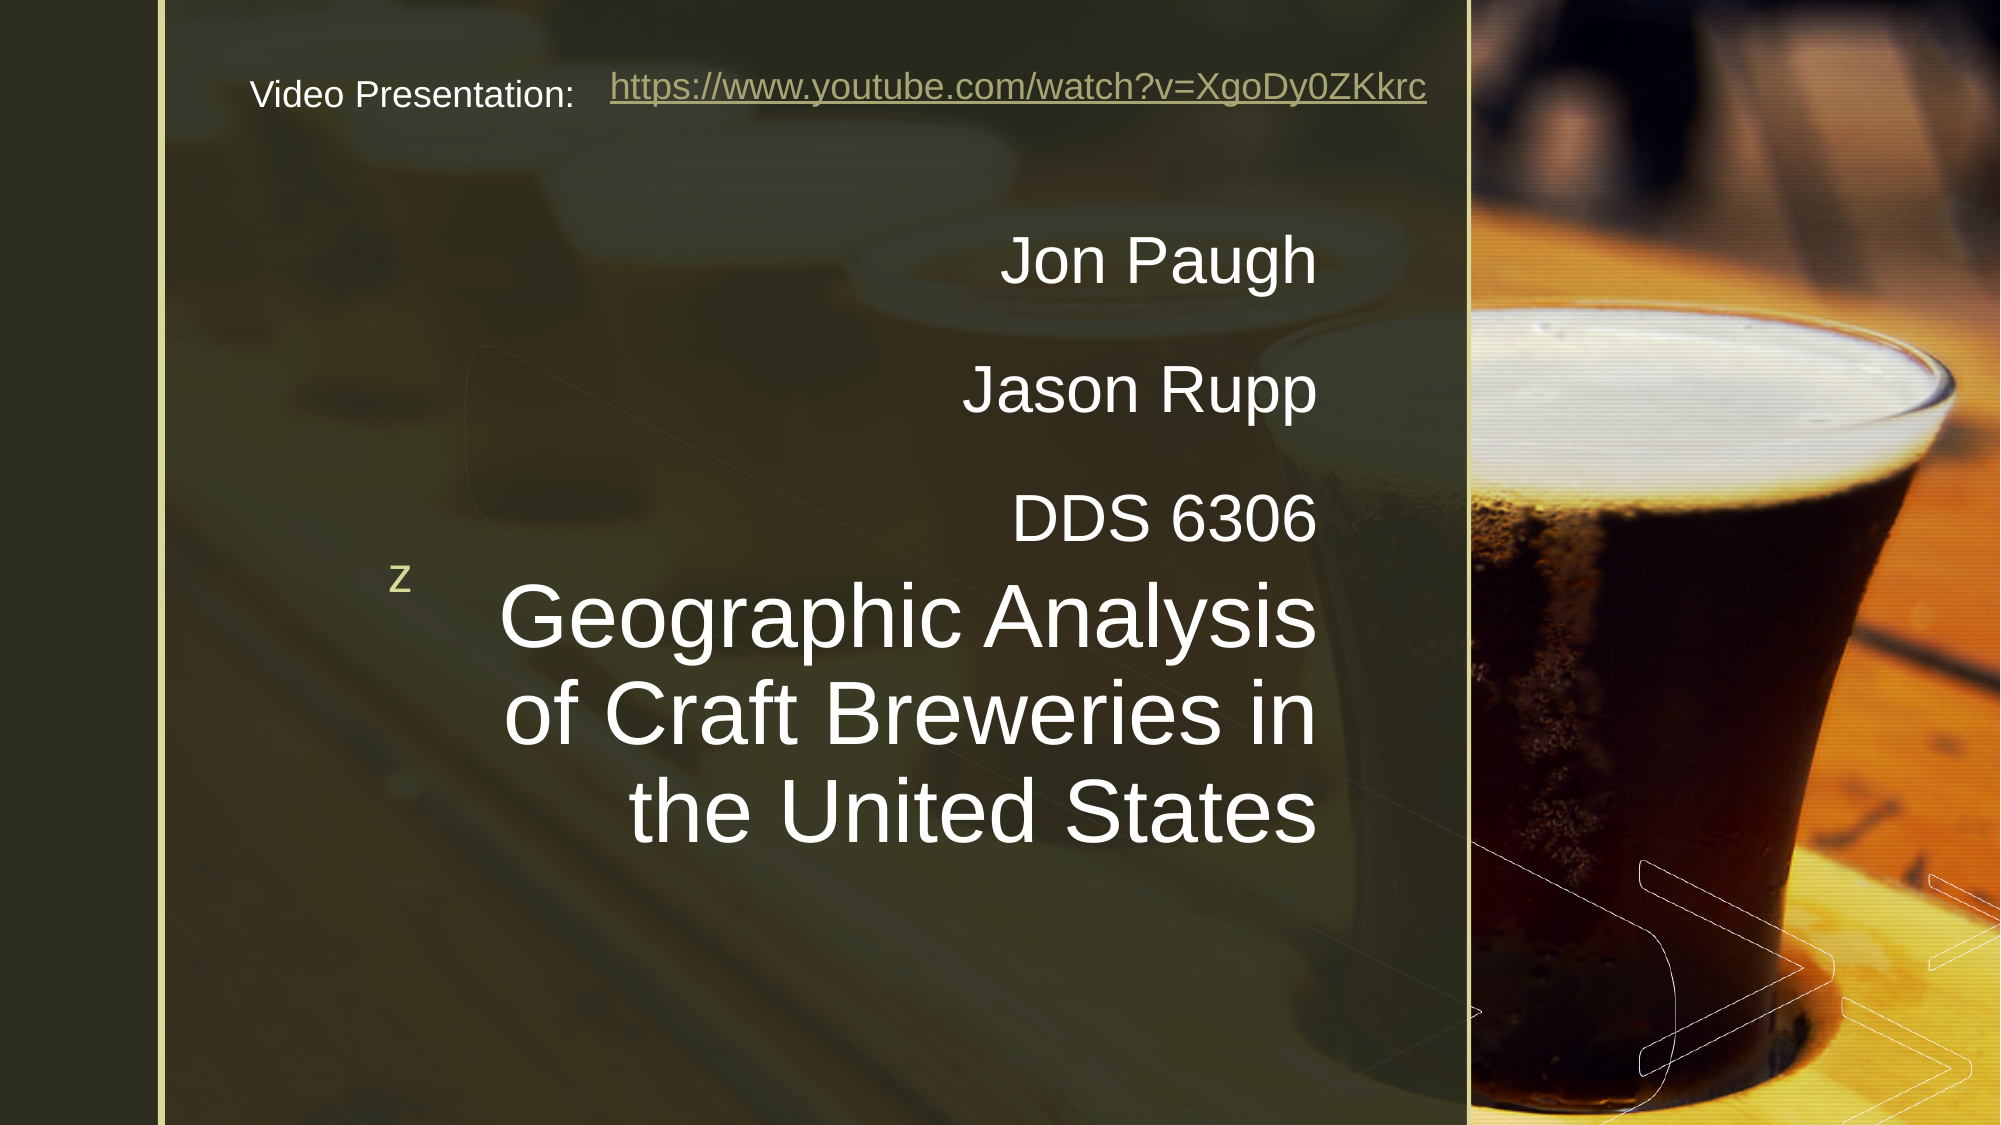

Video Presentation:
https://www.youtube.com/watch?v=XgoDy0ZKkrc
Jon Paugh
Jason Rupp
DDS 6306
# Geographic Analysis of Craft Breweries in the United States